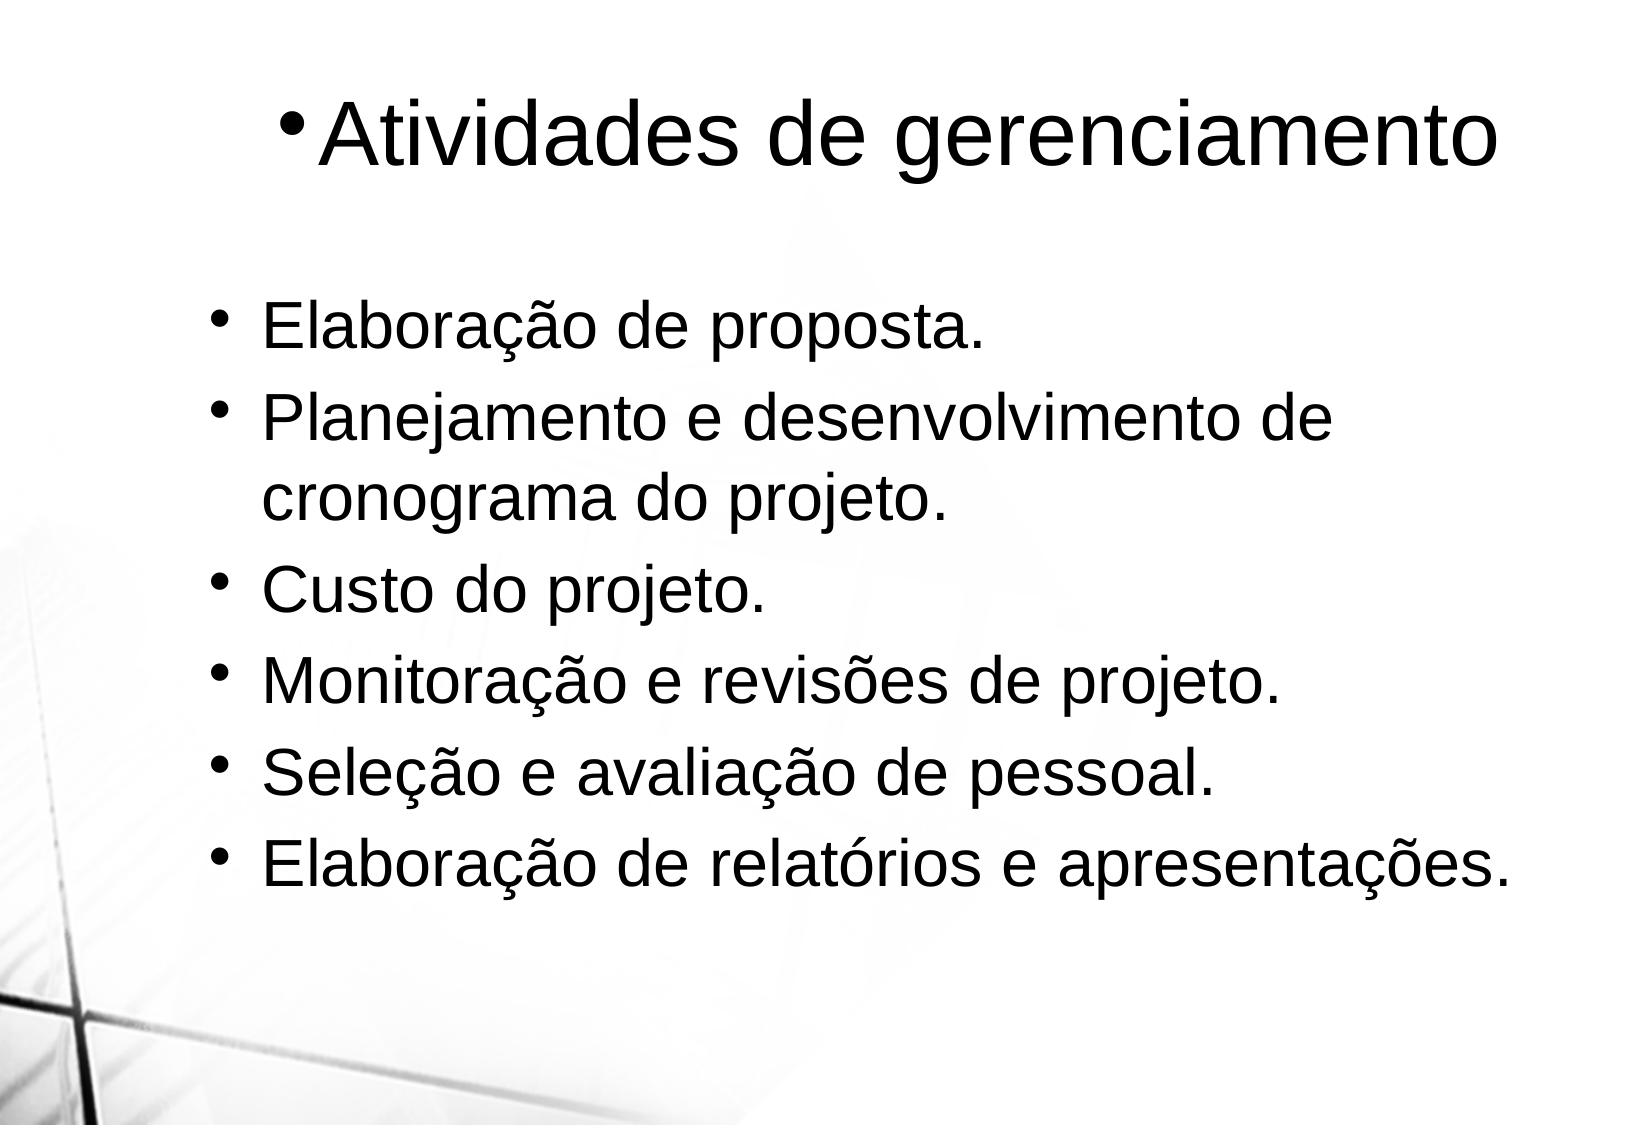

Atividades de gerenciamento
Elaboração de proposta.
Planejamento e desenvolvimento de cronograma do projeto.
Custo do projeto.
Monitoração e revisões de projeto.
Seleção e avaliação de pessoal.
Elaboração de relatórios e apresentações.